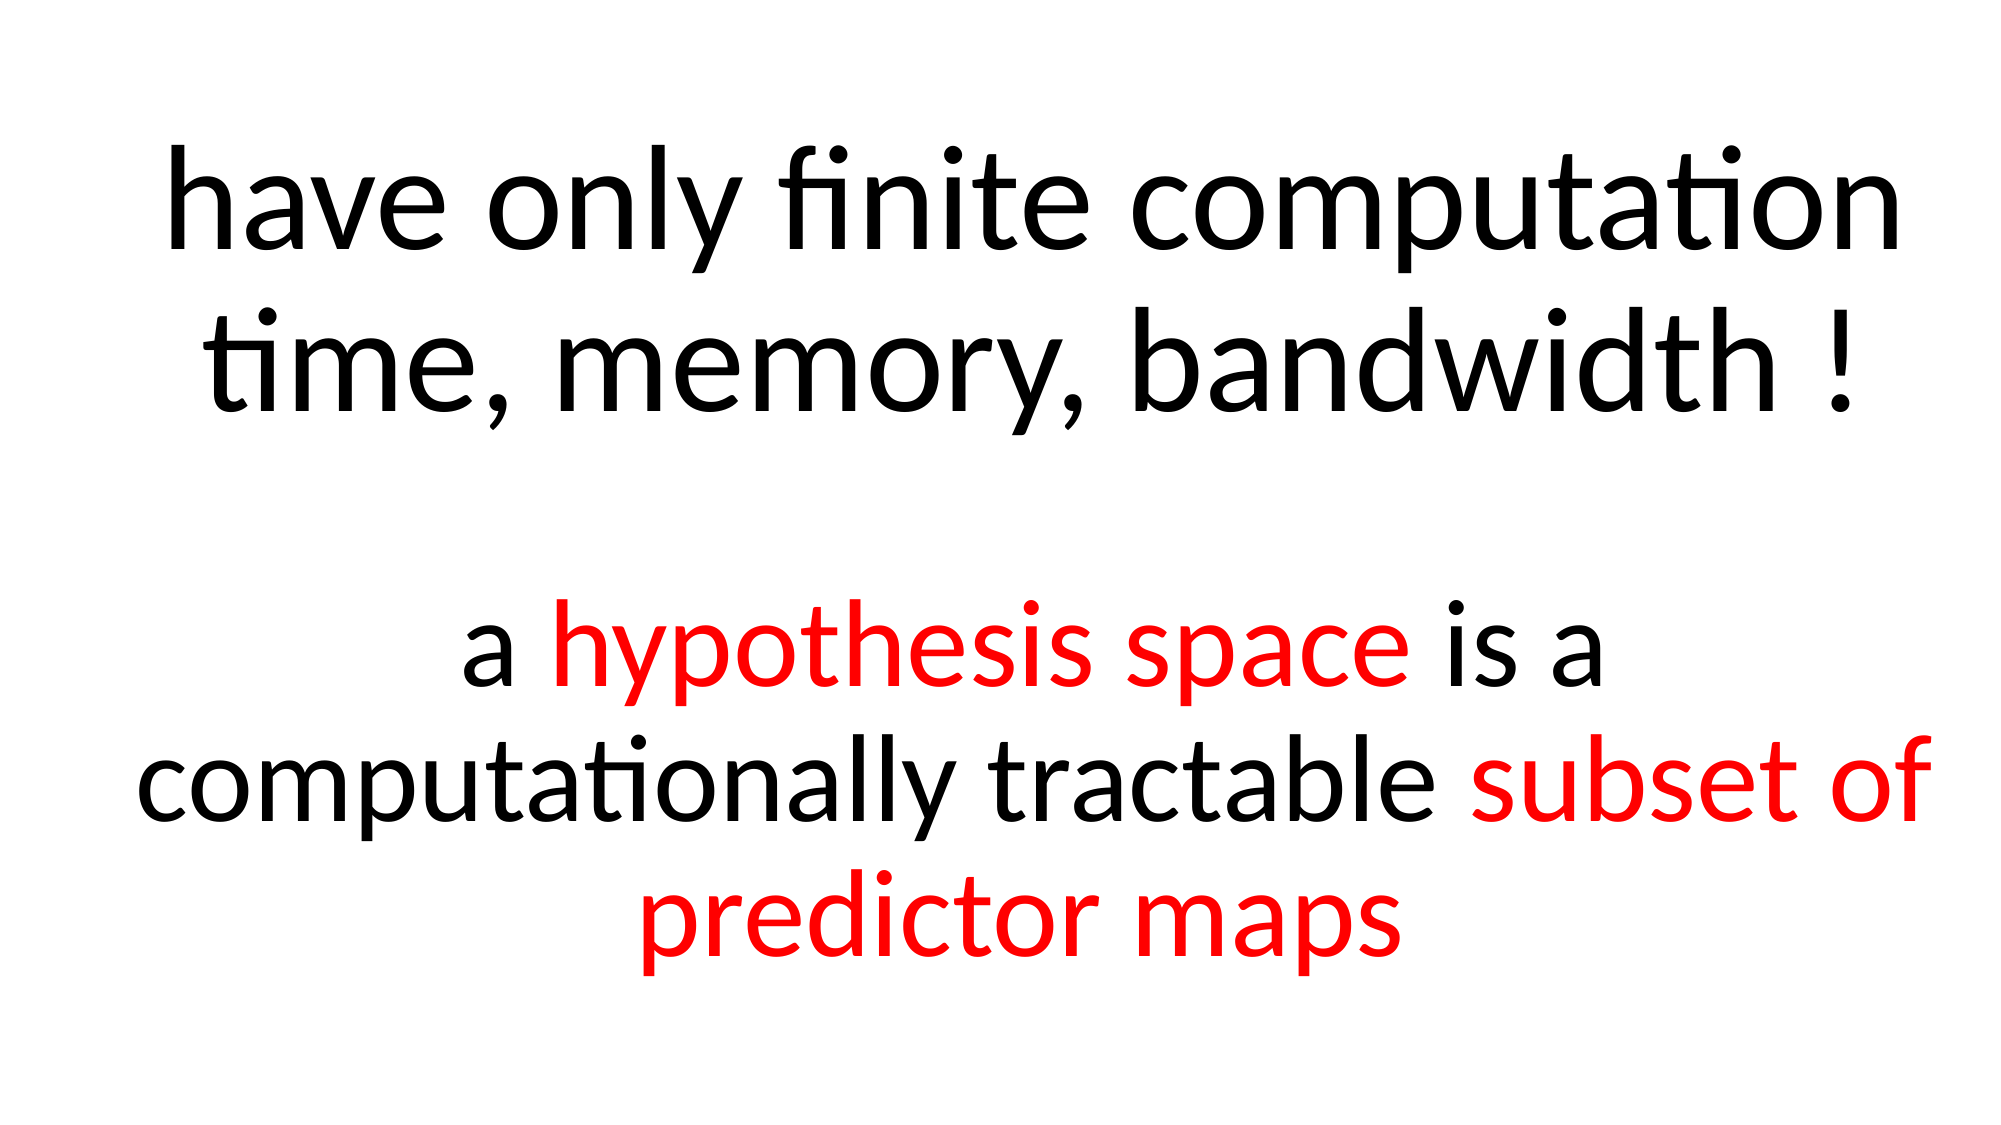

# have only finite computation time, memory, bandwidth ! a hypothesis space is a computationally tractable subset of predictor maps